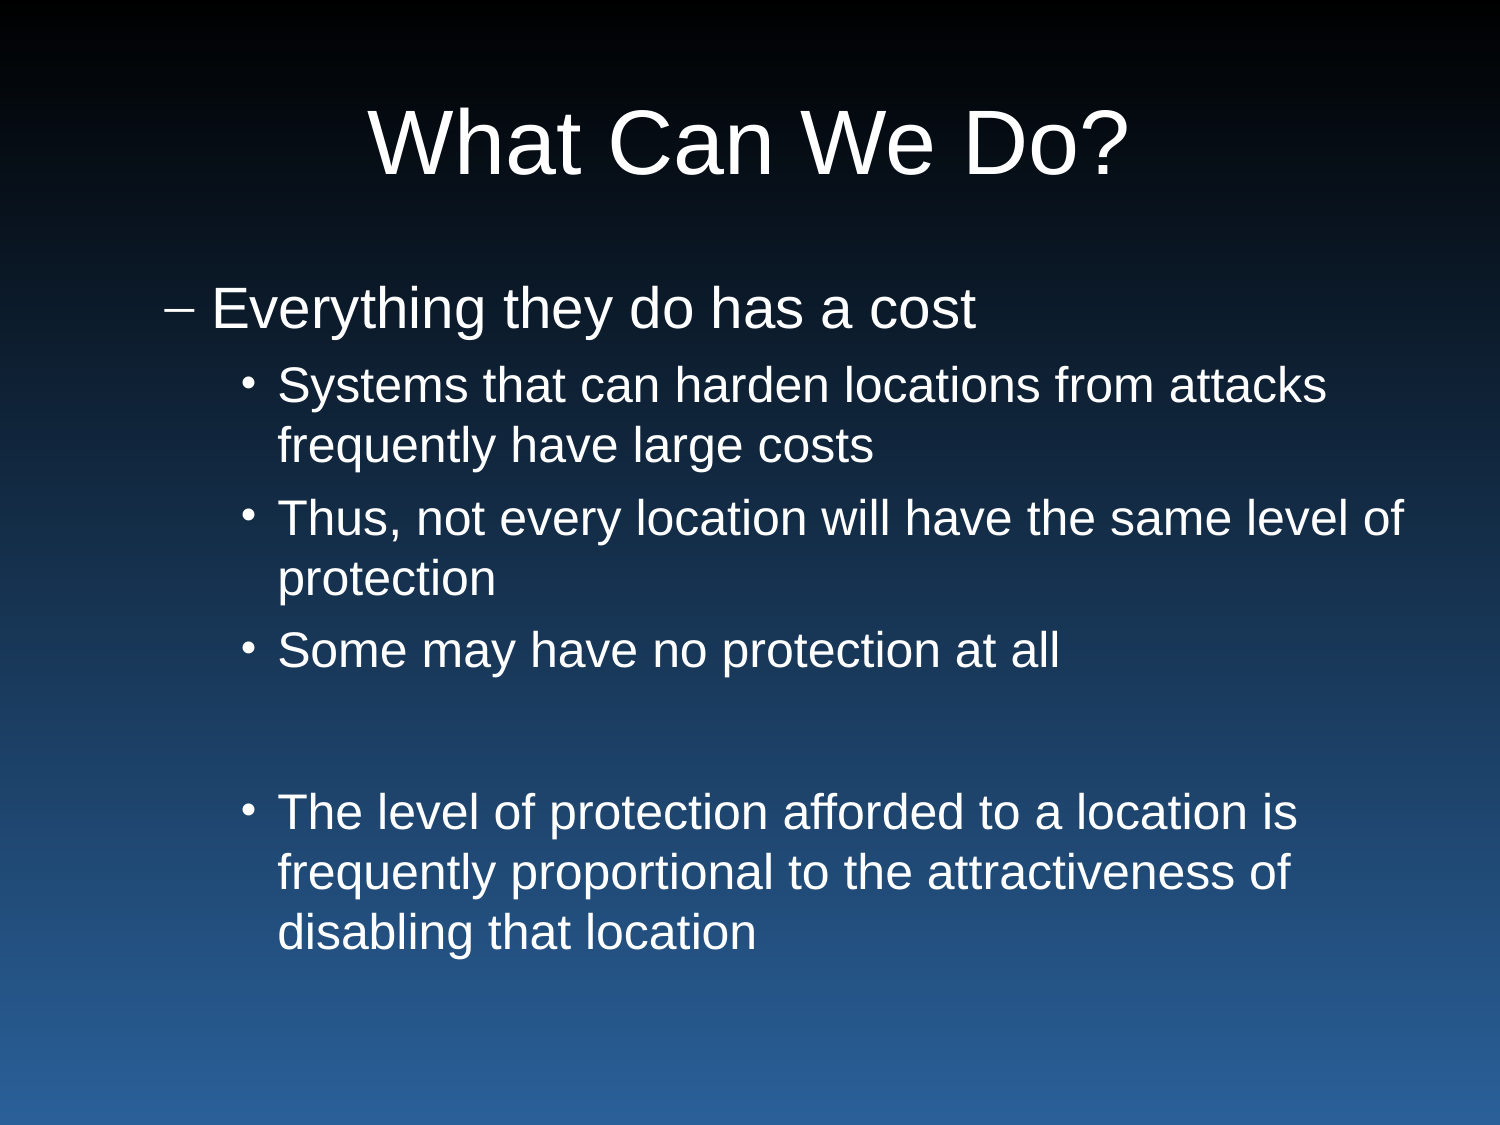

# What Can We Do?
Everything they do has a cost
Systems that can harden locations from attacks frequently have large costs
Thus, not every location will have the same level of protection
Some may have no protection at all

The level of protection afforded to a location is frequently proportional to the attractiveness of disabling that location